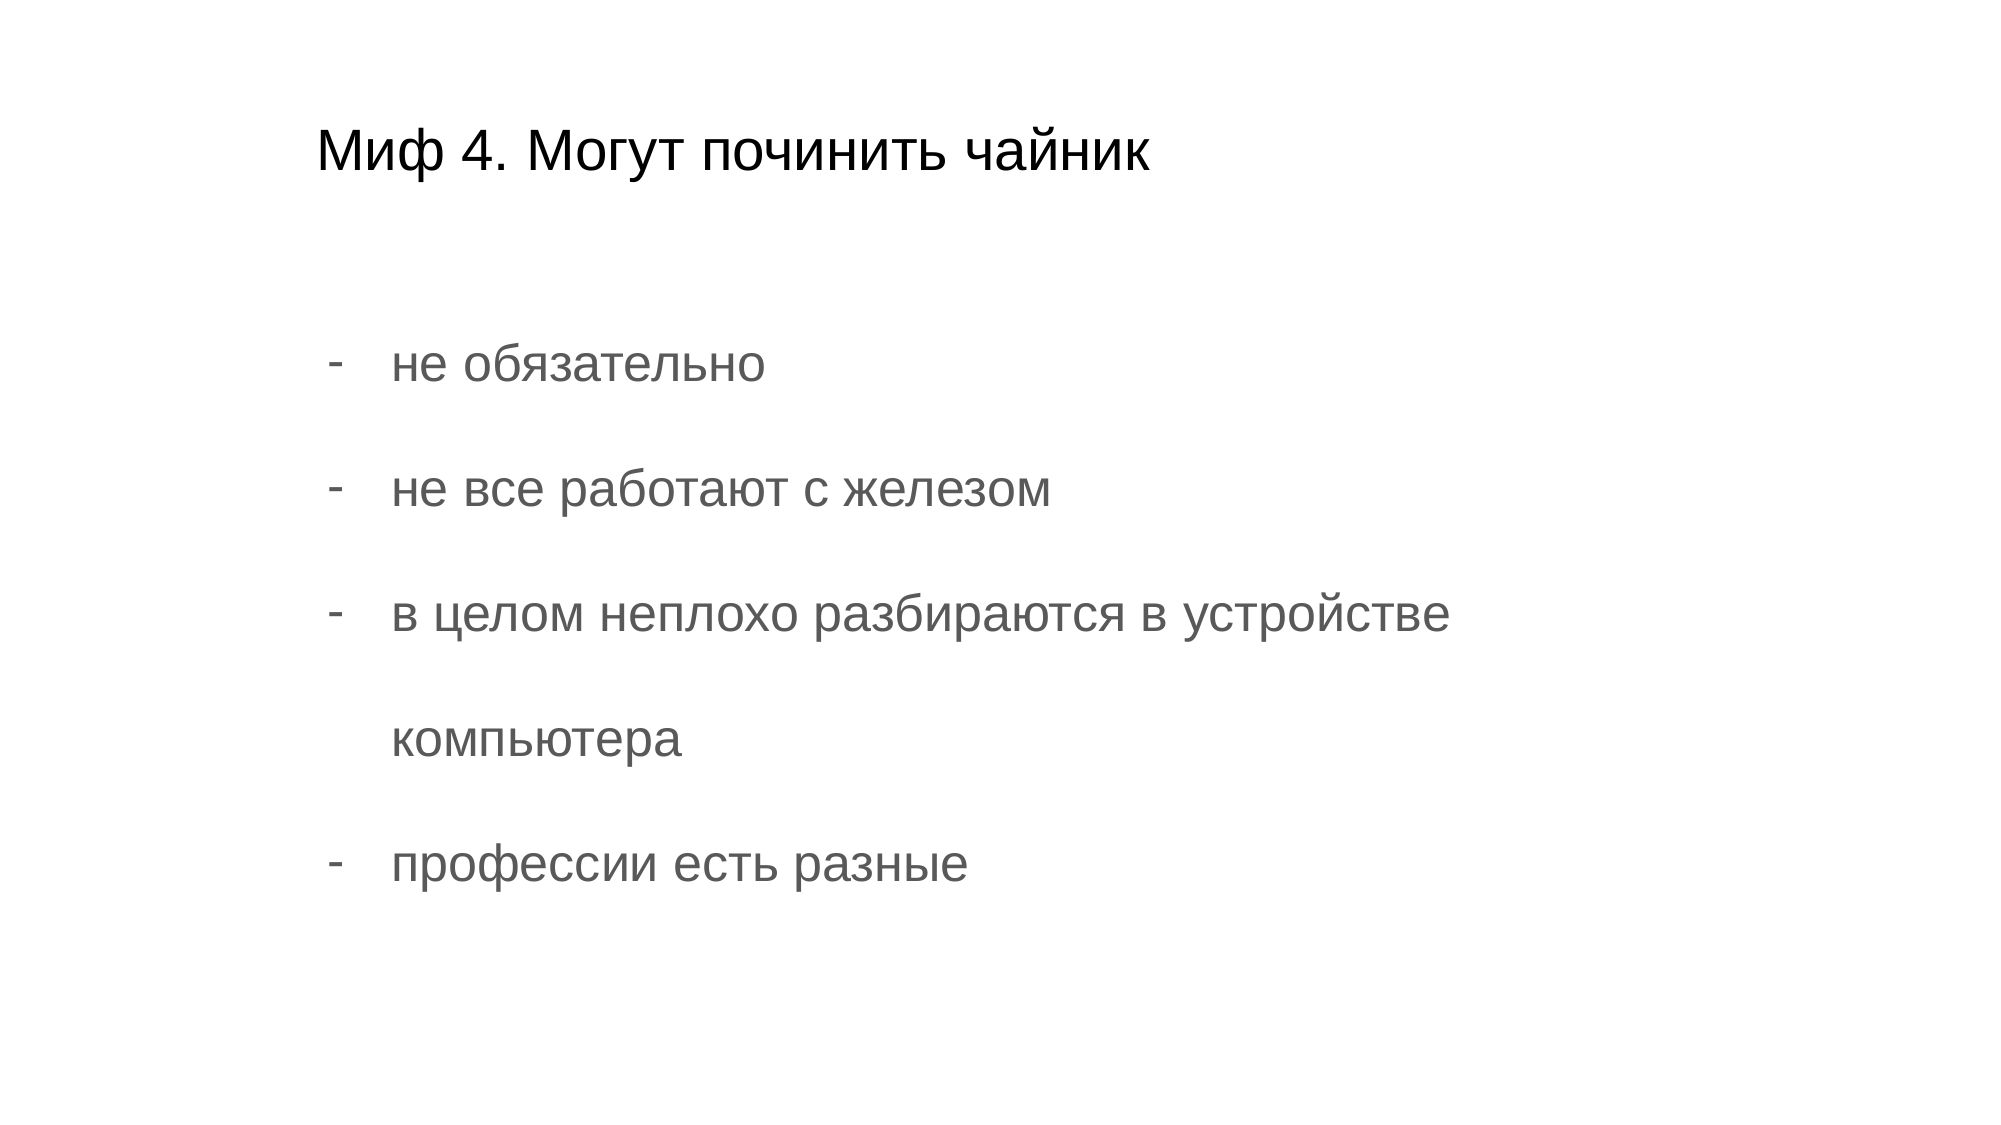

# Миф 4. Могут починить чайник
не обязательно
не все работают с железом
в целом неплохо разбираются в устройстве компьютера
профессии есть разные